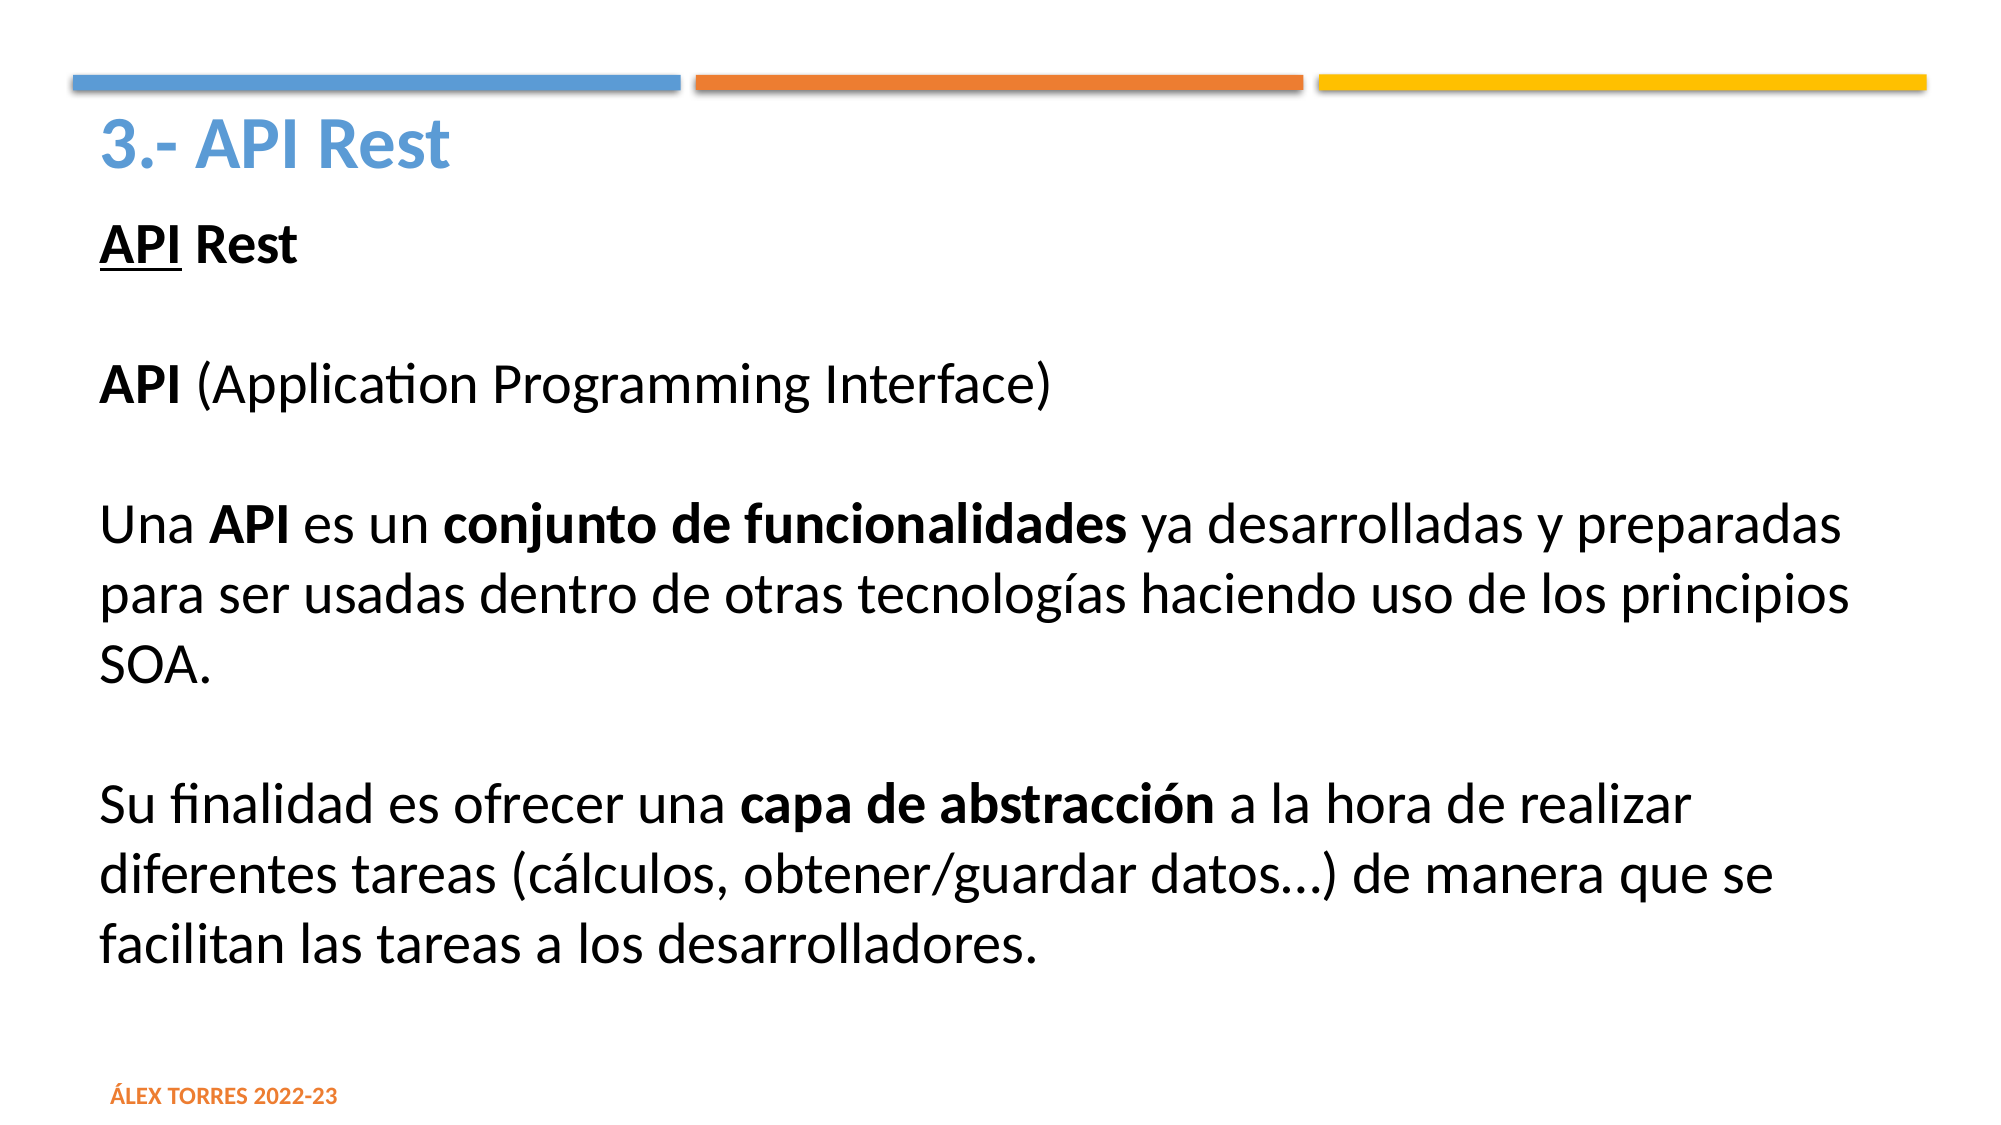

3.- API Rest
API Rest

API (Application Programming Interface)

Una API es un conjunto de funcionalidades ya desarrolladas y preparadas para ser usadas dentro de otras tecnologías haciendo uso de los principios SOA.

Su finalidad es ofrecer una capa de abstracción a la hora de realizar diferentes tareas (cálculos, obtener/guardar datos…) de manera que se facilitan las tareas a los desarrolladores.